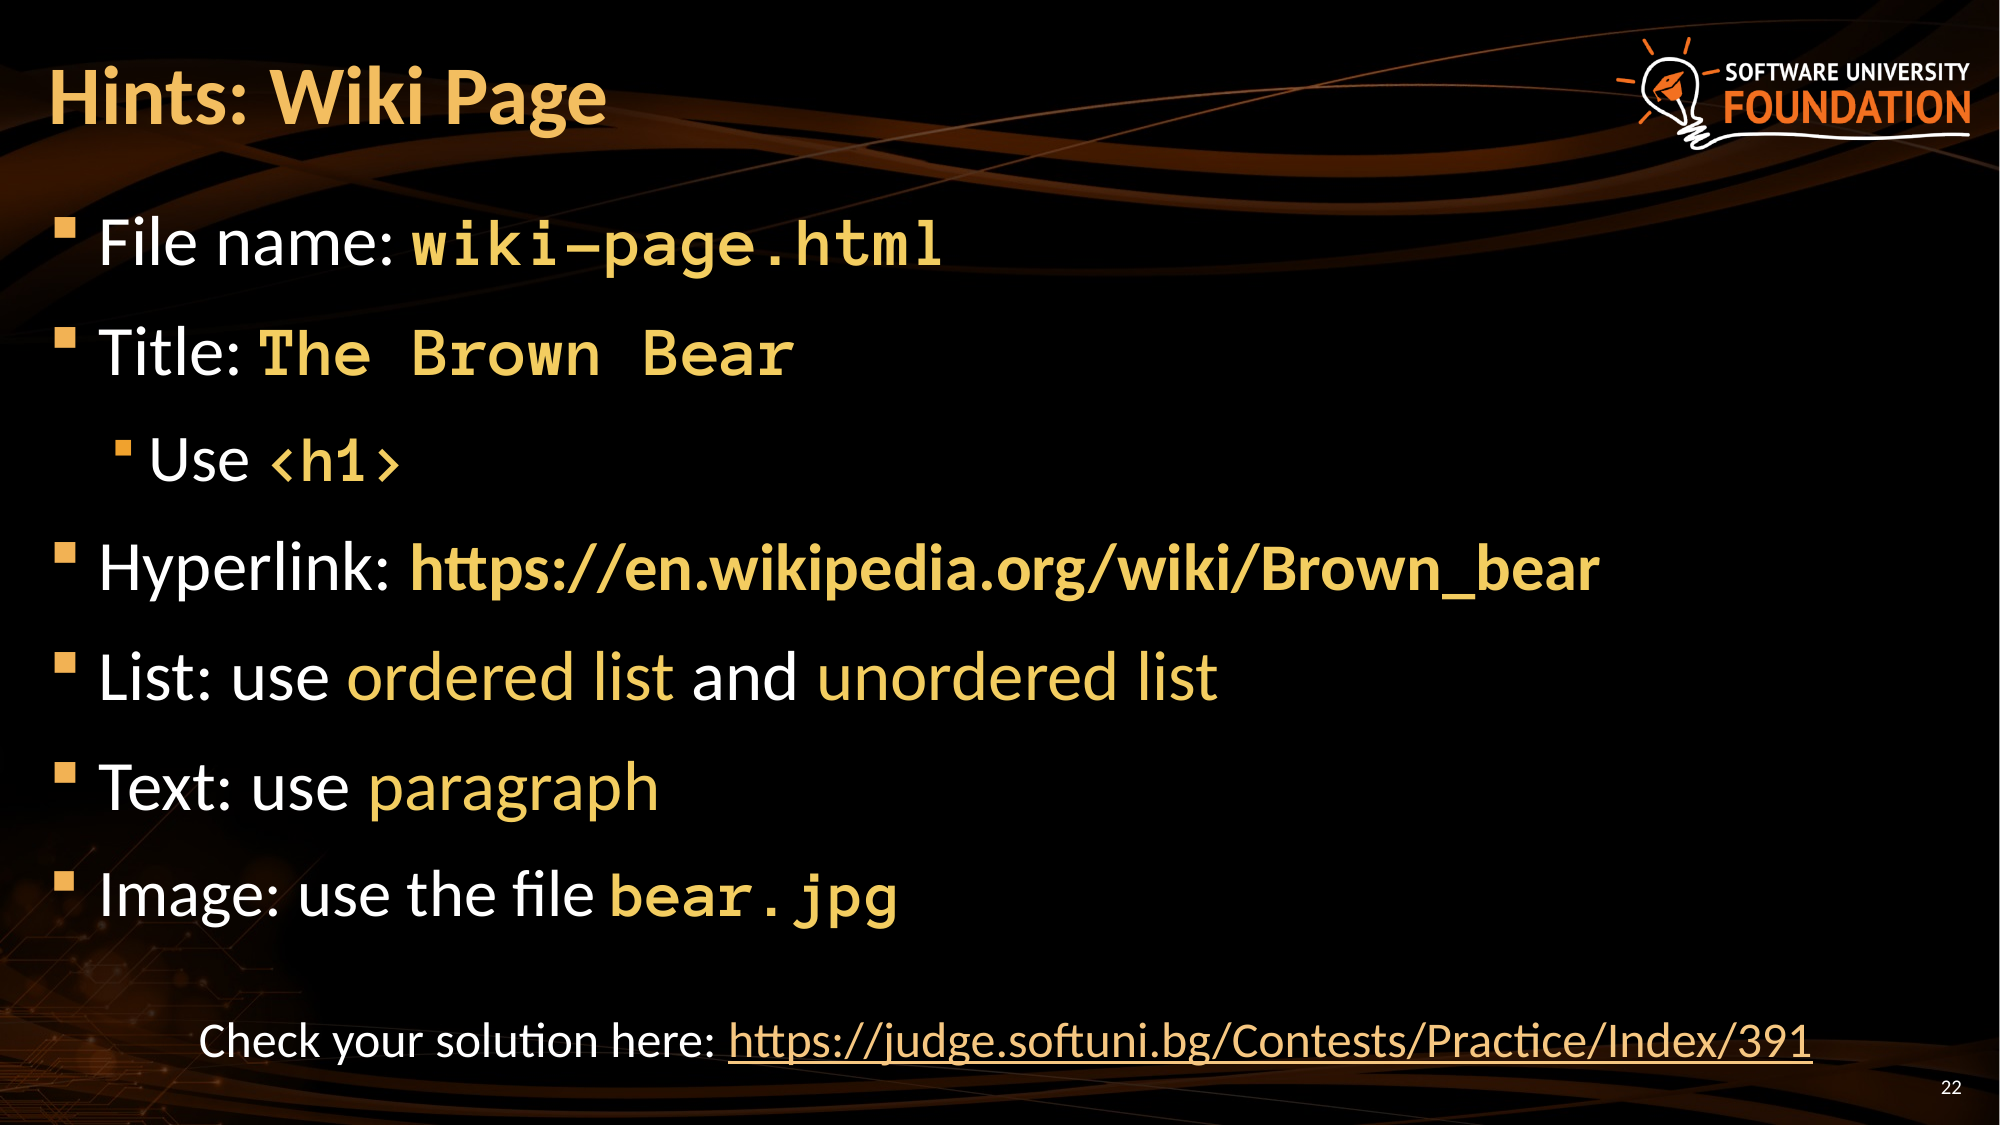

# Hints: Wiki Page
File name: wiki-page.html
Title: The Brown Bear
Use <h1>
Hyperlink: https://en.wikipedia.org/wiki/Brown_bear
List: use ordered list and unordered list
Text: use paragraph
Image: use the file bear.jpg
Check your solution here: https://judge.softuni.bg/Contests/Practice/Index/391
22